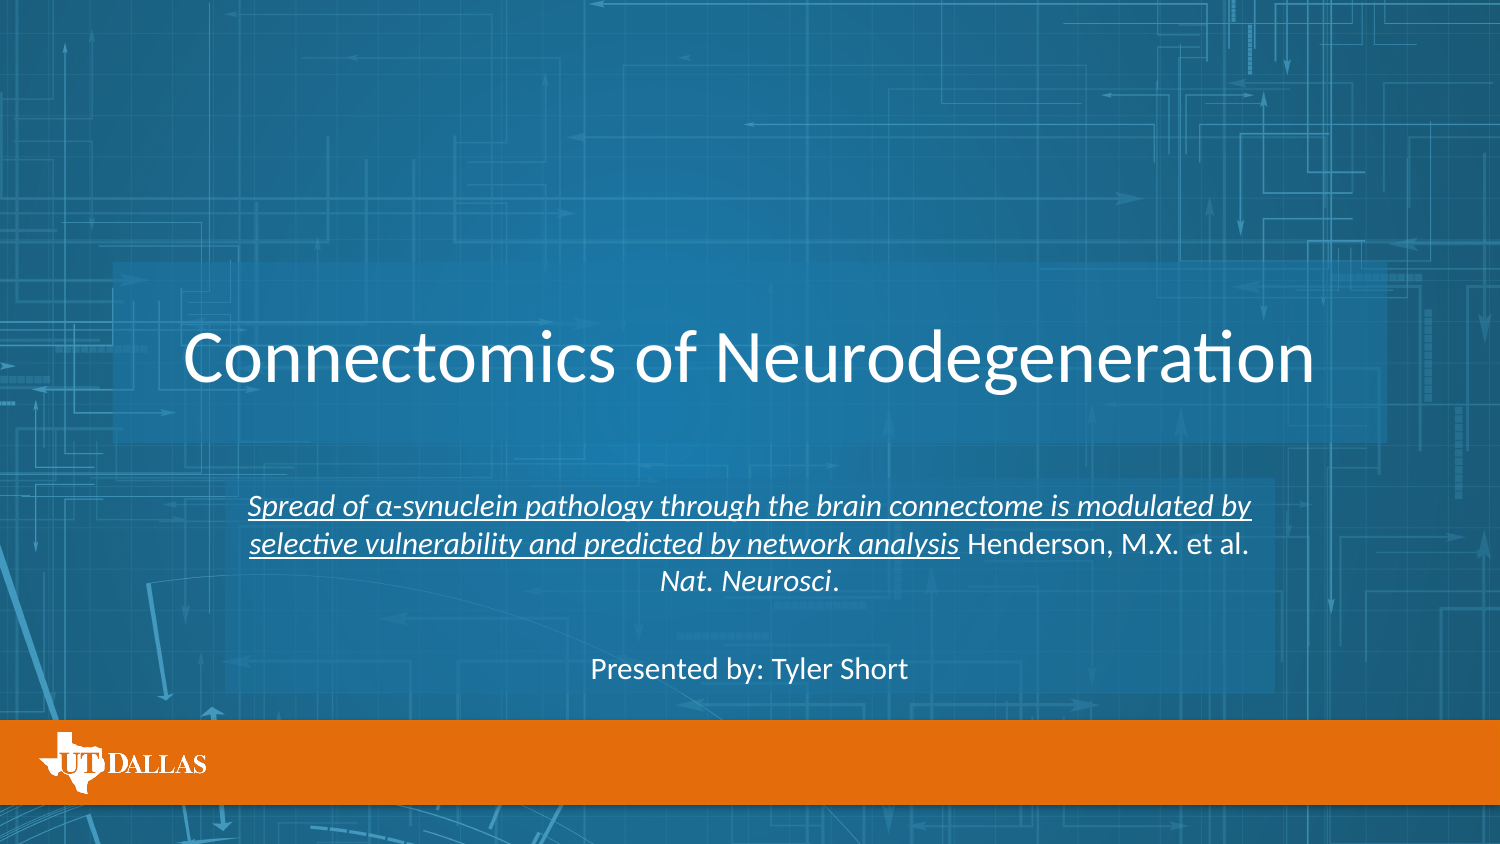

# Connectomics of Neurodegeneration
Spread of α-synuclein pathology through the brain connectome is modulated by selective vulnerability and predicted by network analysis Henderson, M.X. et al. Nat. Neurosci.

Presented by: Tyler Short